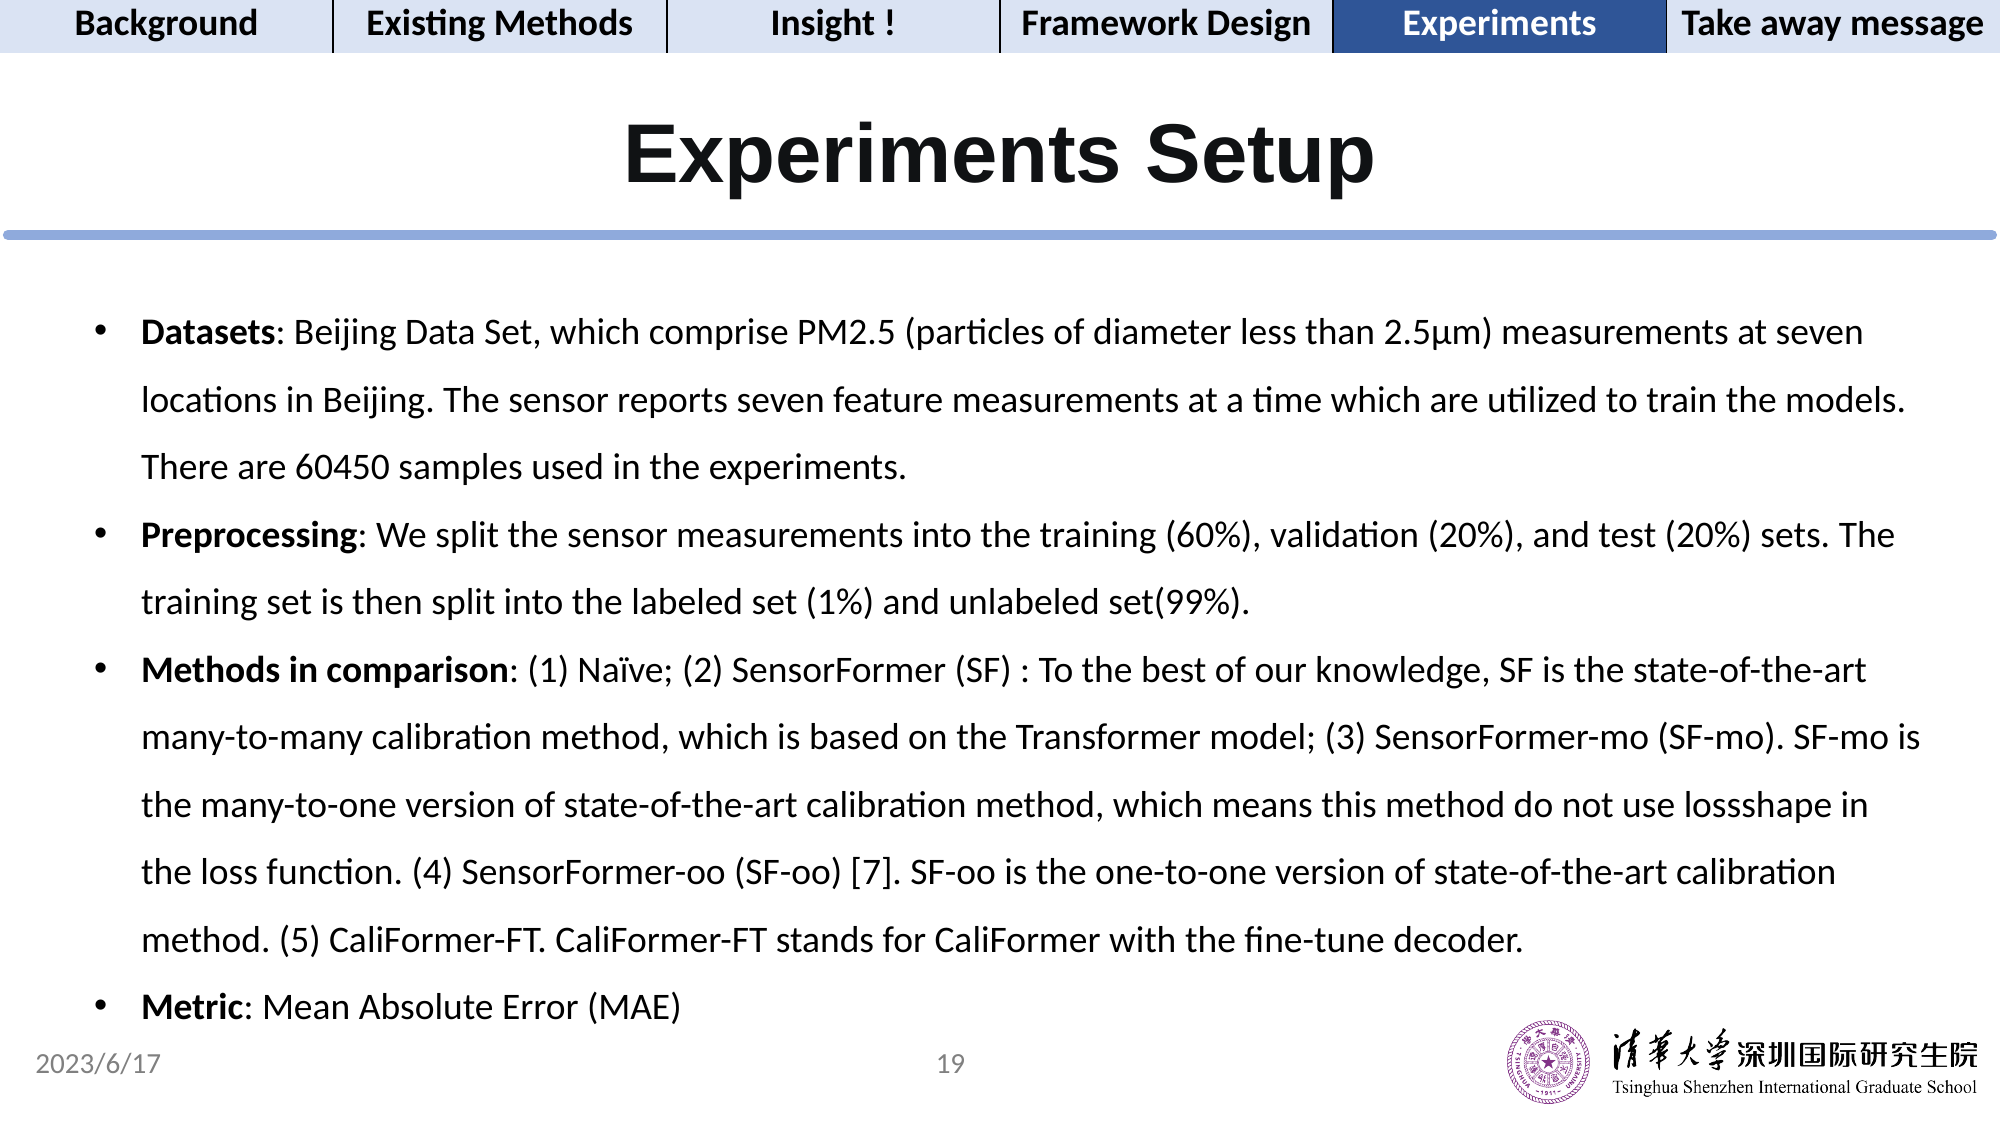

| Background | Existing Methods | Insight ! | Framework Design | Experiments | Take away message |
| --- | --- | --- | --- | --- | --- |
Experiments Setup
Datasets: Beijing Data Set, which comprise PM2.5 (particles of diameter less than 2.5µm) measurements at seven locations in Beijing. The sensor reports seven feature measurements at a time which are utilized to train the models. There are 60450 samples used in the experiments.
Preprocessing: We split the sensor measurements into the training (60%), validation (20%), and test (20%) sets. The training set is then split into the labeled set (1%) and unlabeled set(99%).
Methods in comparison: (1) Naïve; (2) SensorFormer (SF) : To the best of our knowledge, SF is the state-of-the-art many-to-many calibration method, which is based on the Transformer model; (3) SensorFormer-mo (SF-mo). SF-mo is the many-to-one version of state-of-the-art calibration method, which means this method do not use lossshape in the loss function. (4) SensorFormer-oo (SF-oo) [7]. SF-oo is the one-to-one version of state-of-the-art calibration method. (5) CaliFormer-FT. CaliFormer-FT stands for CaliFormer with the fine-tune decoder.
Metric: Mean Absolute Error (MAE)
2023/6/17
19